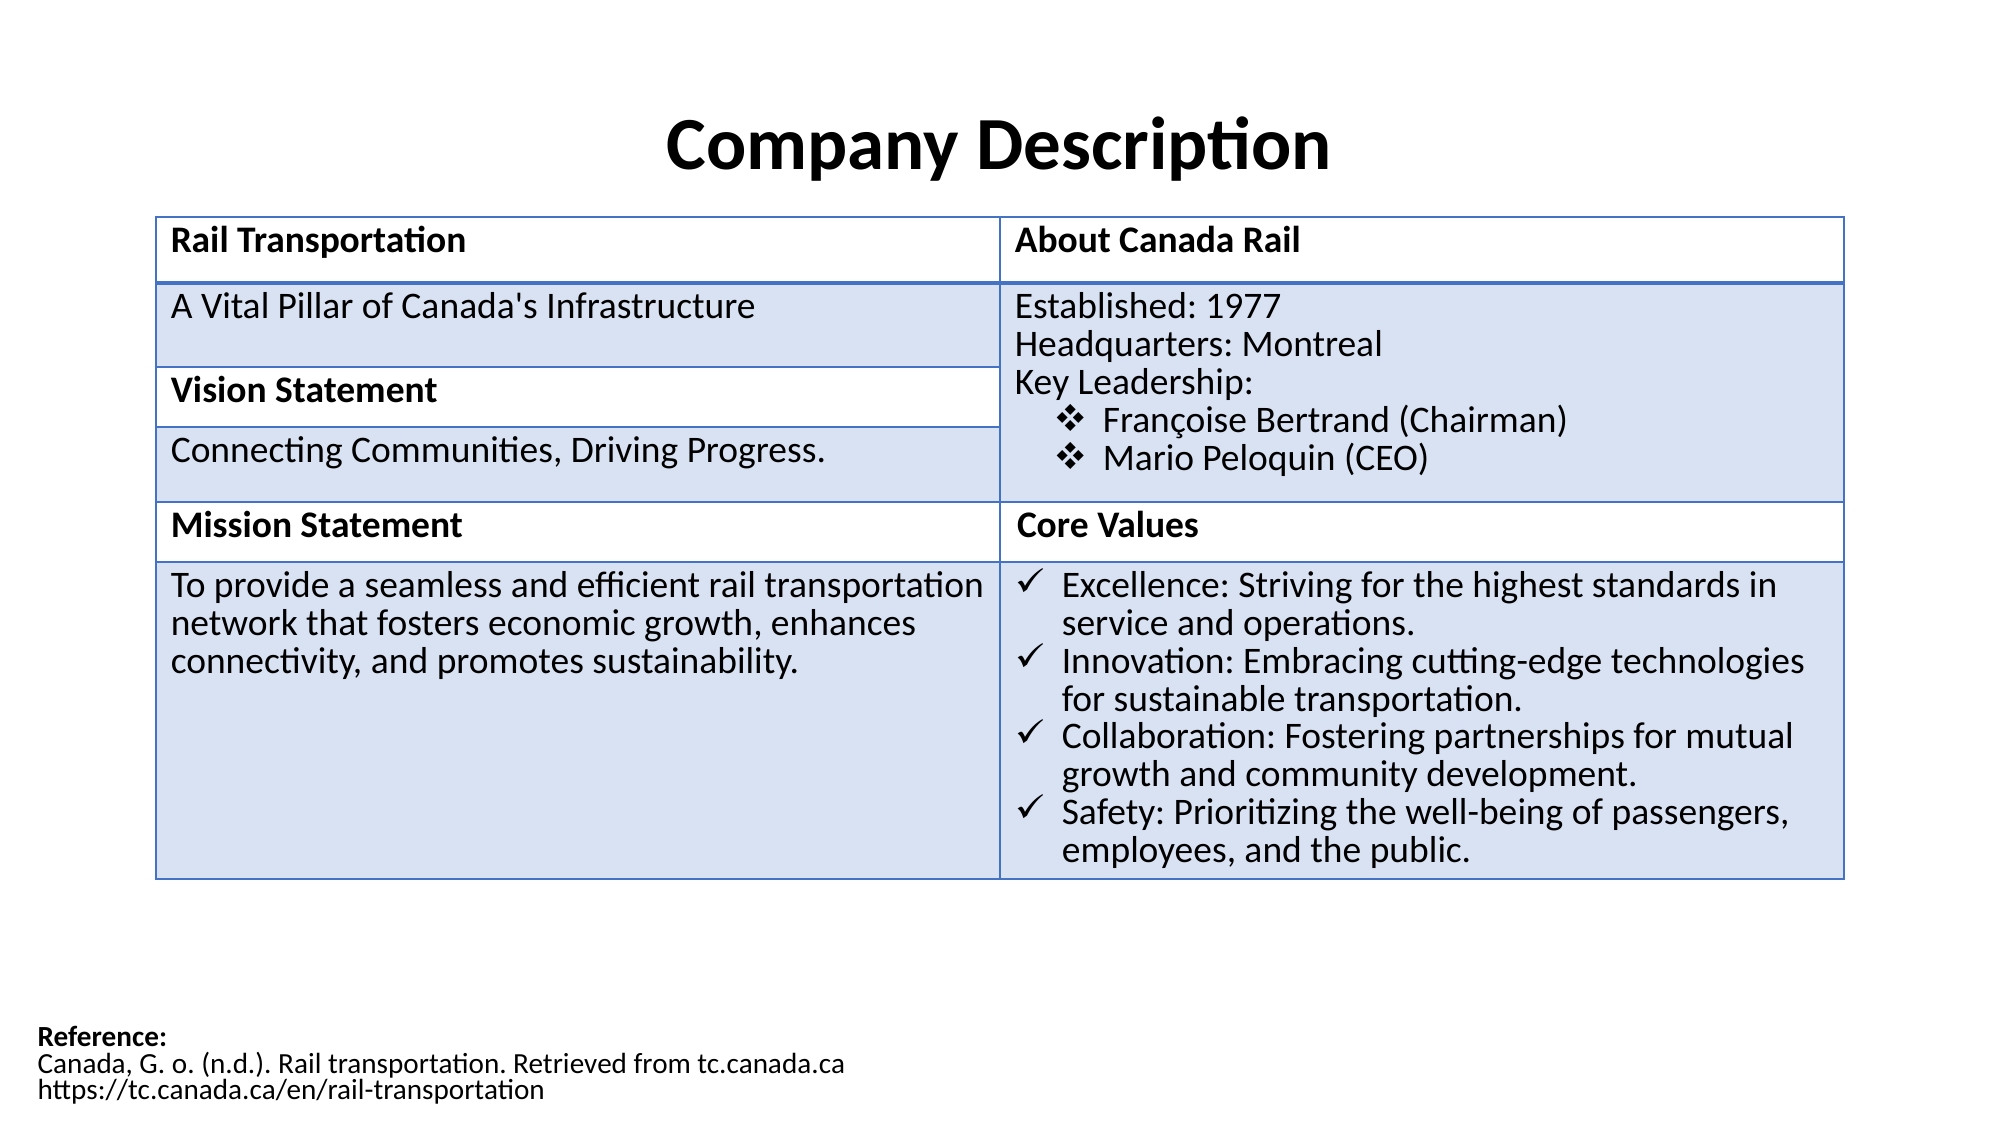

# Company Description
| Rail Transportation | About Canada Rail |
| --- | --- |
| A Vital Pillar of Canada's Infrastructure | Established: 1977 Headquarters: Montreal Key Leadership: Françoise Bertrand (Chairman) Mario Peloquin (CEO) |
| Vision Statement |  |
| Connecting Communities, Driving Progress. |  |
| Mission Statement | Core Values |
| To provide a seamless and efficient rail transportation network that fosters economic growth, enhances connectivity, and promotes sustainability. | Excellence: Striving for the highest standards in service and operations. Innovation: Embracing cutting-edge technologies for sustainable transportation. Collaboration: Fostering partnerships for mutual growth and community development. Safety: Prioritizing the well-being of passengers, employees, and the public. |
Reference:
Canada, G. o. (n.d.). Rail transportation. Retrieved from tc.canada.ca
https://tc.canada.ca/en/rail-transportation